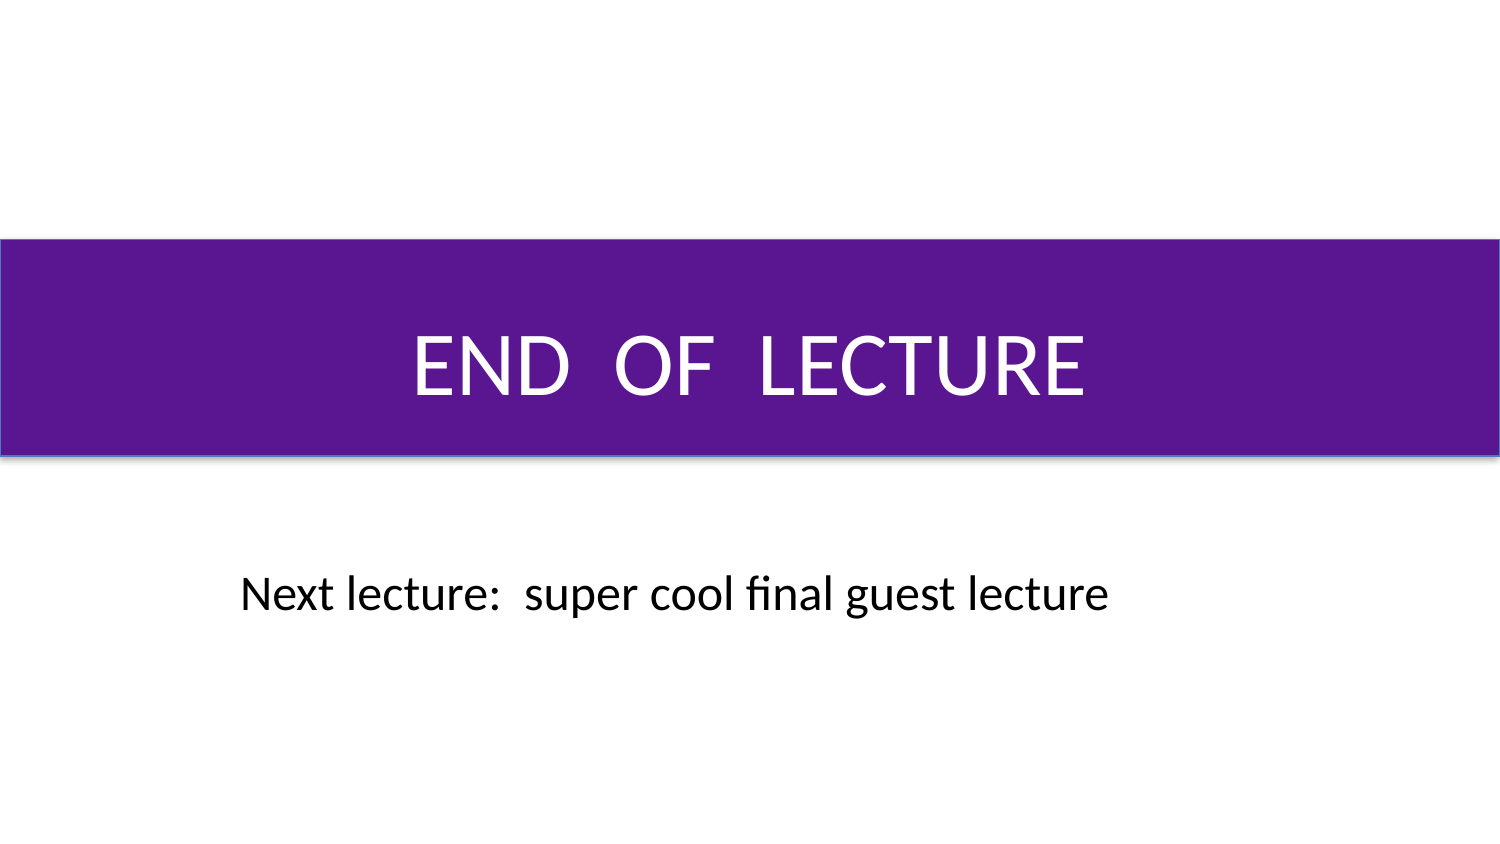

# END  OF  LECTURE
Next lecture:  super cool final guest lecture